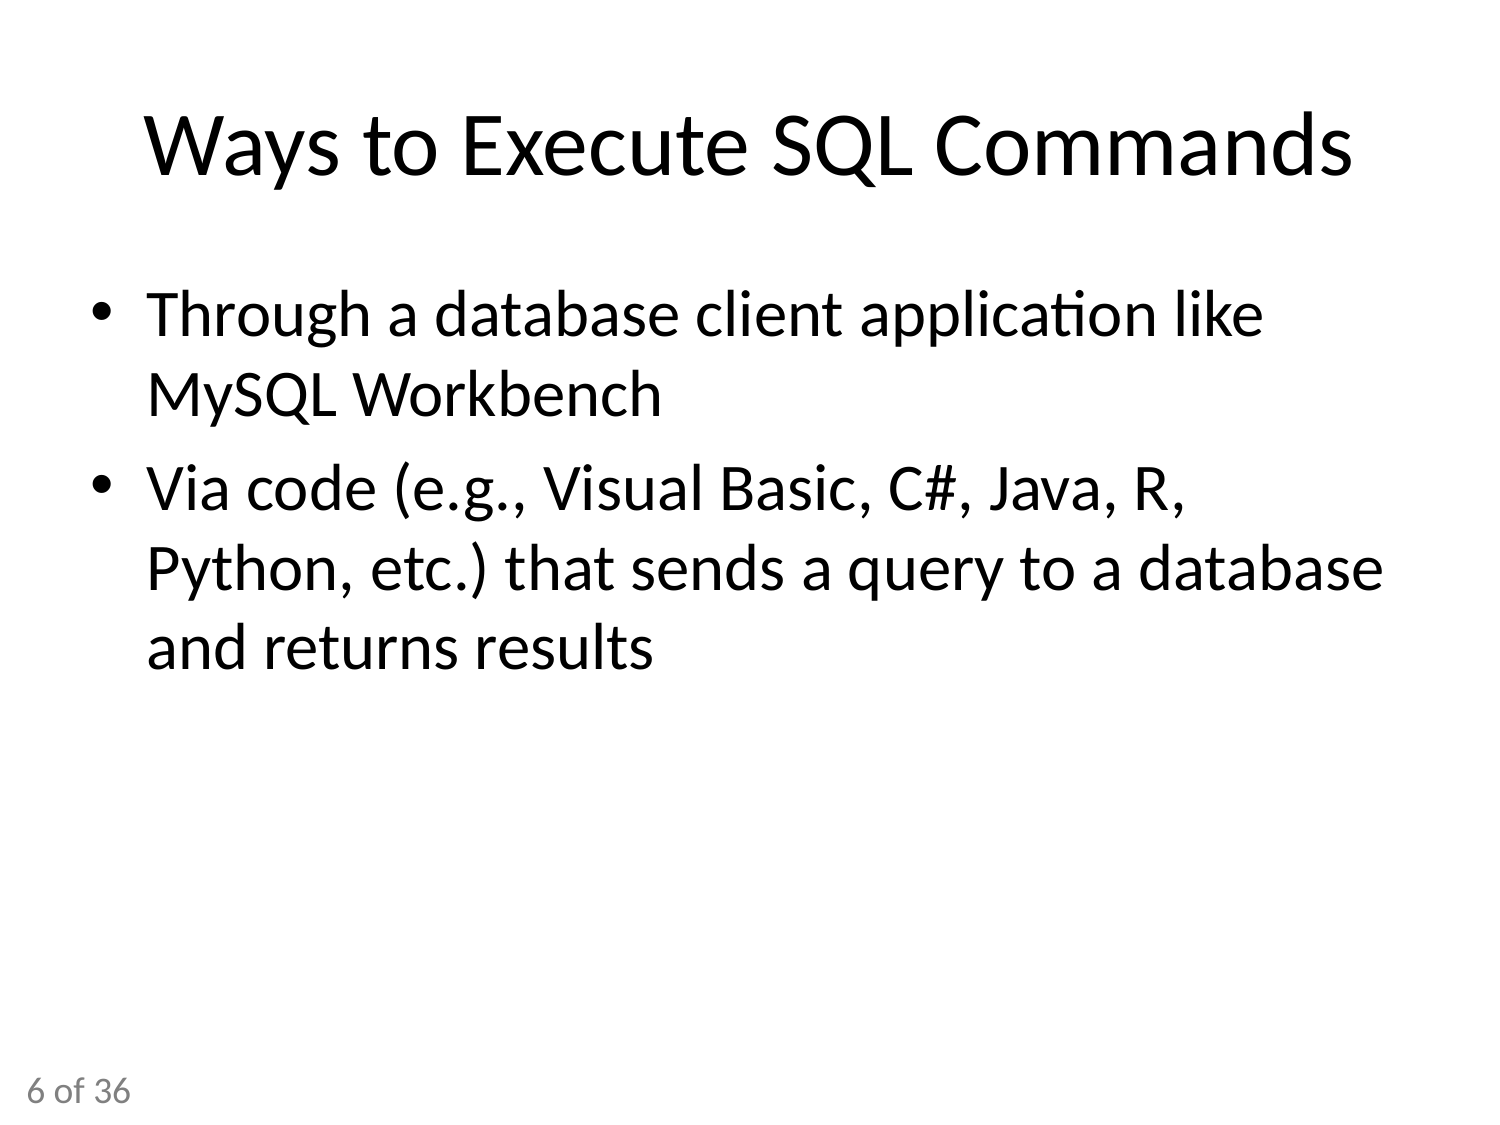

# Ways to Execute SQL Commands
Through a database client application like MySQL Workbench
Via code (e.g., Visual Basic, C#, Java, R, Python, etc.) that sends a query to a database and returns results